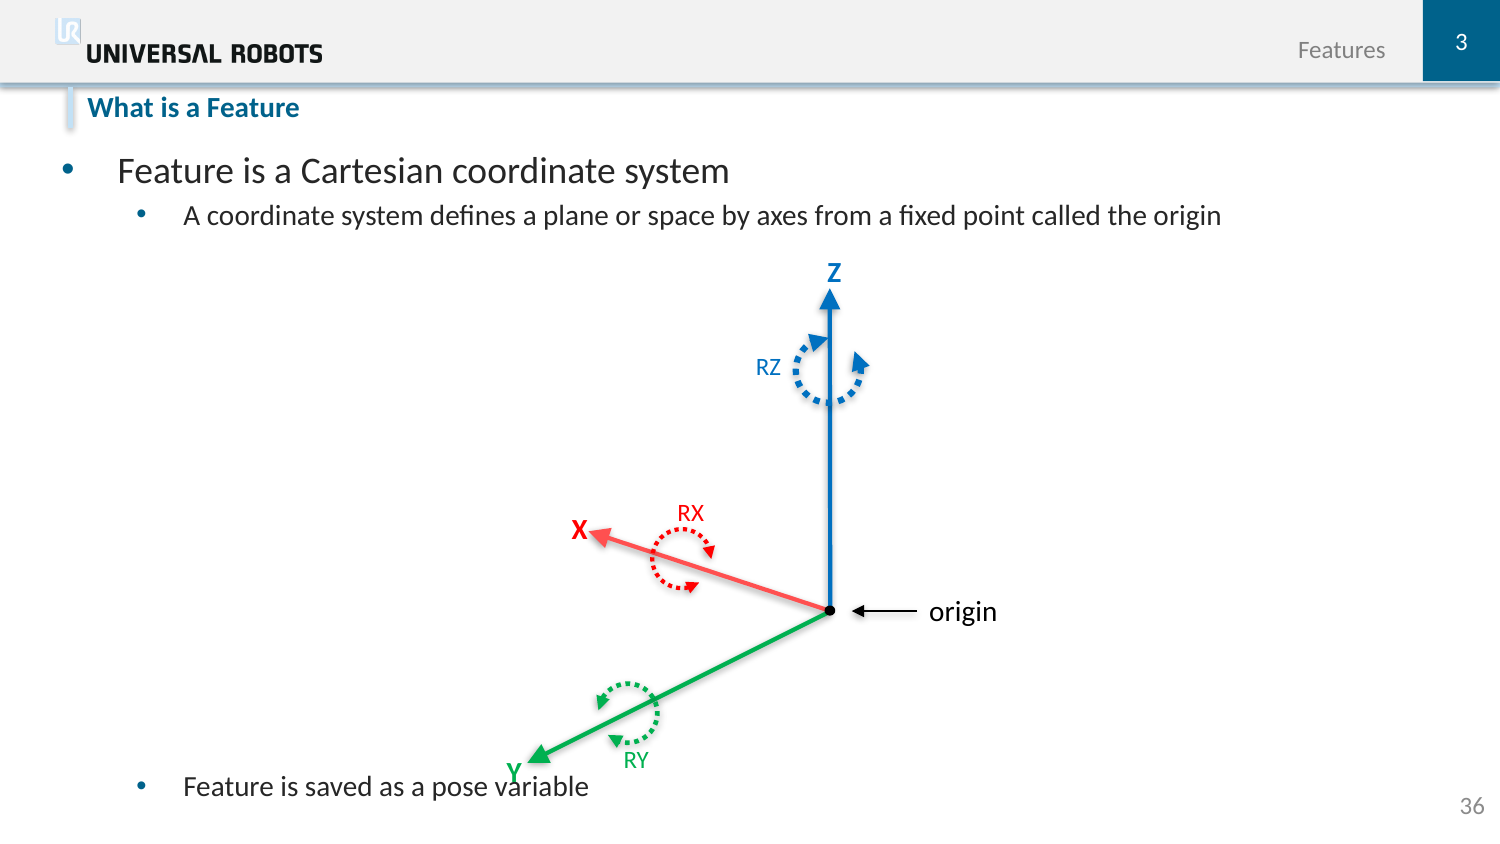

3
Features

Feature is a Cartesian coordinate system
A coordinate system defines a plane or space by axes from a fixed point called the origin

Feature is saved as a pose variable
What is a Feature
Z

RZ
RX
X

RY
Y
origin

36